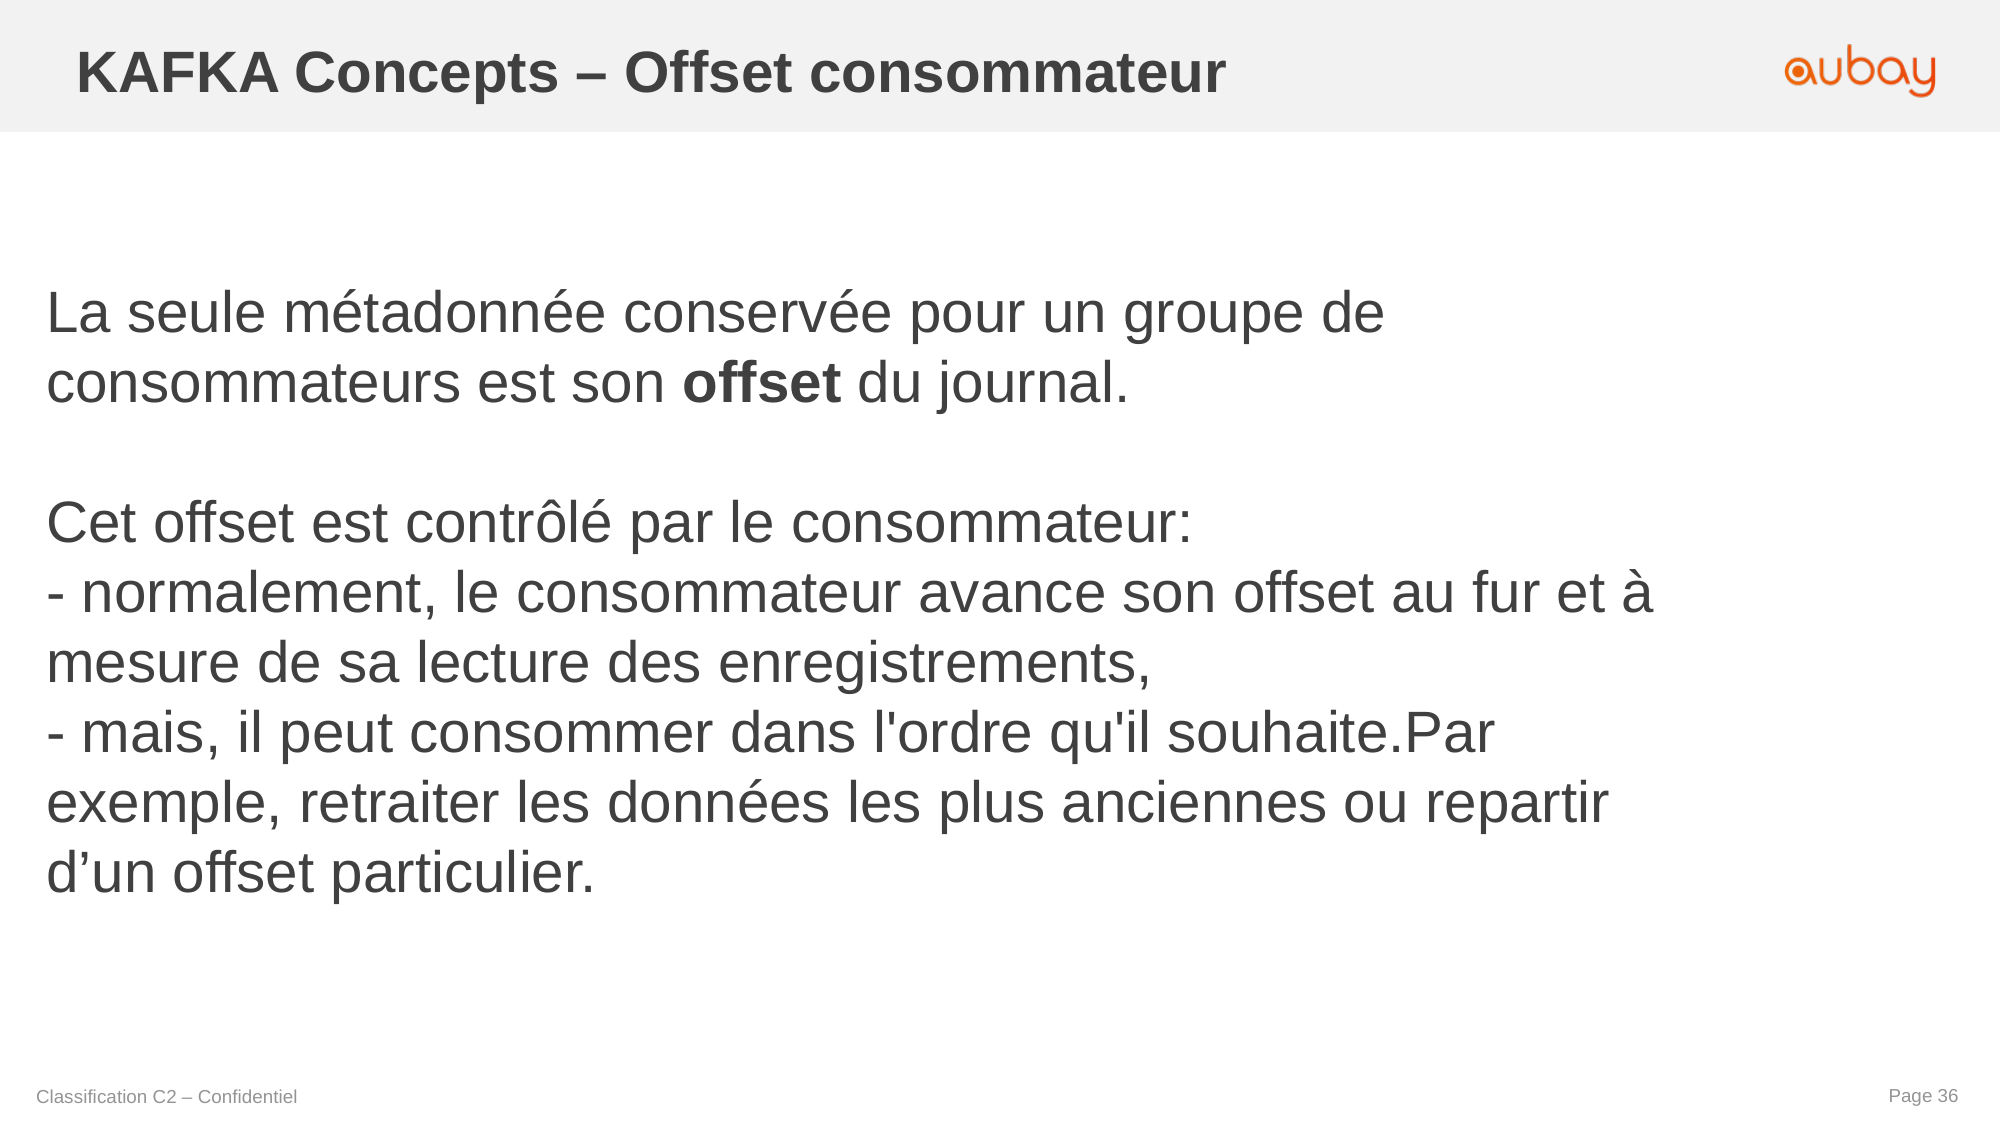

KAFKA Concepts – Offset consommateur

La seule métadonnée conservée pour un groupe de consommateurs est son offset du journal.

Cet offset est contrôlé par le consommateur:
- normalement, le consommateur avance son offset au fur et à mesure de sa lecture des enregistrements,
- mais, il peut consommer dans l'ordre qu'il souhaite.Par exemple, retraiter les données les plus anciennes ou repartir d’un offset particulier.